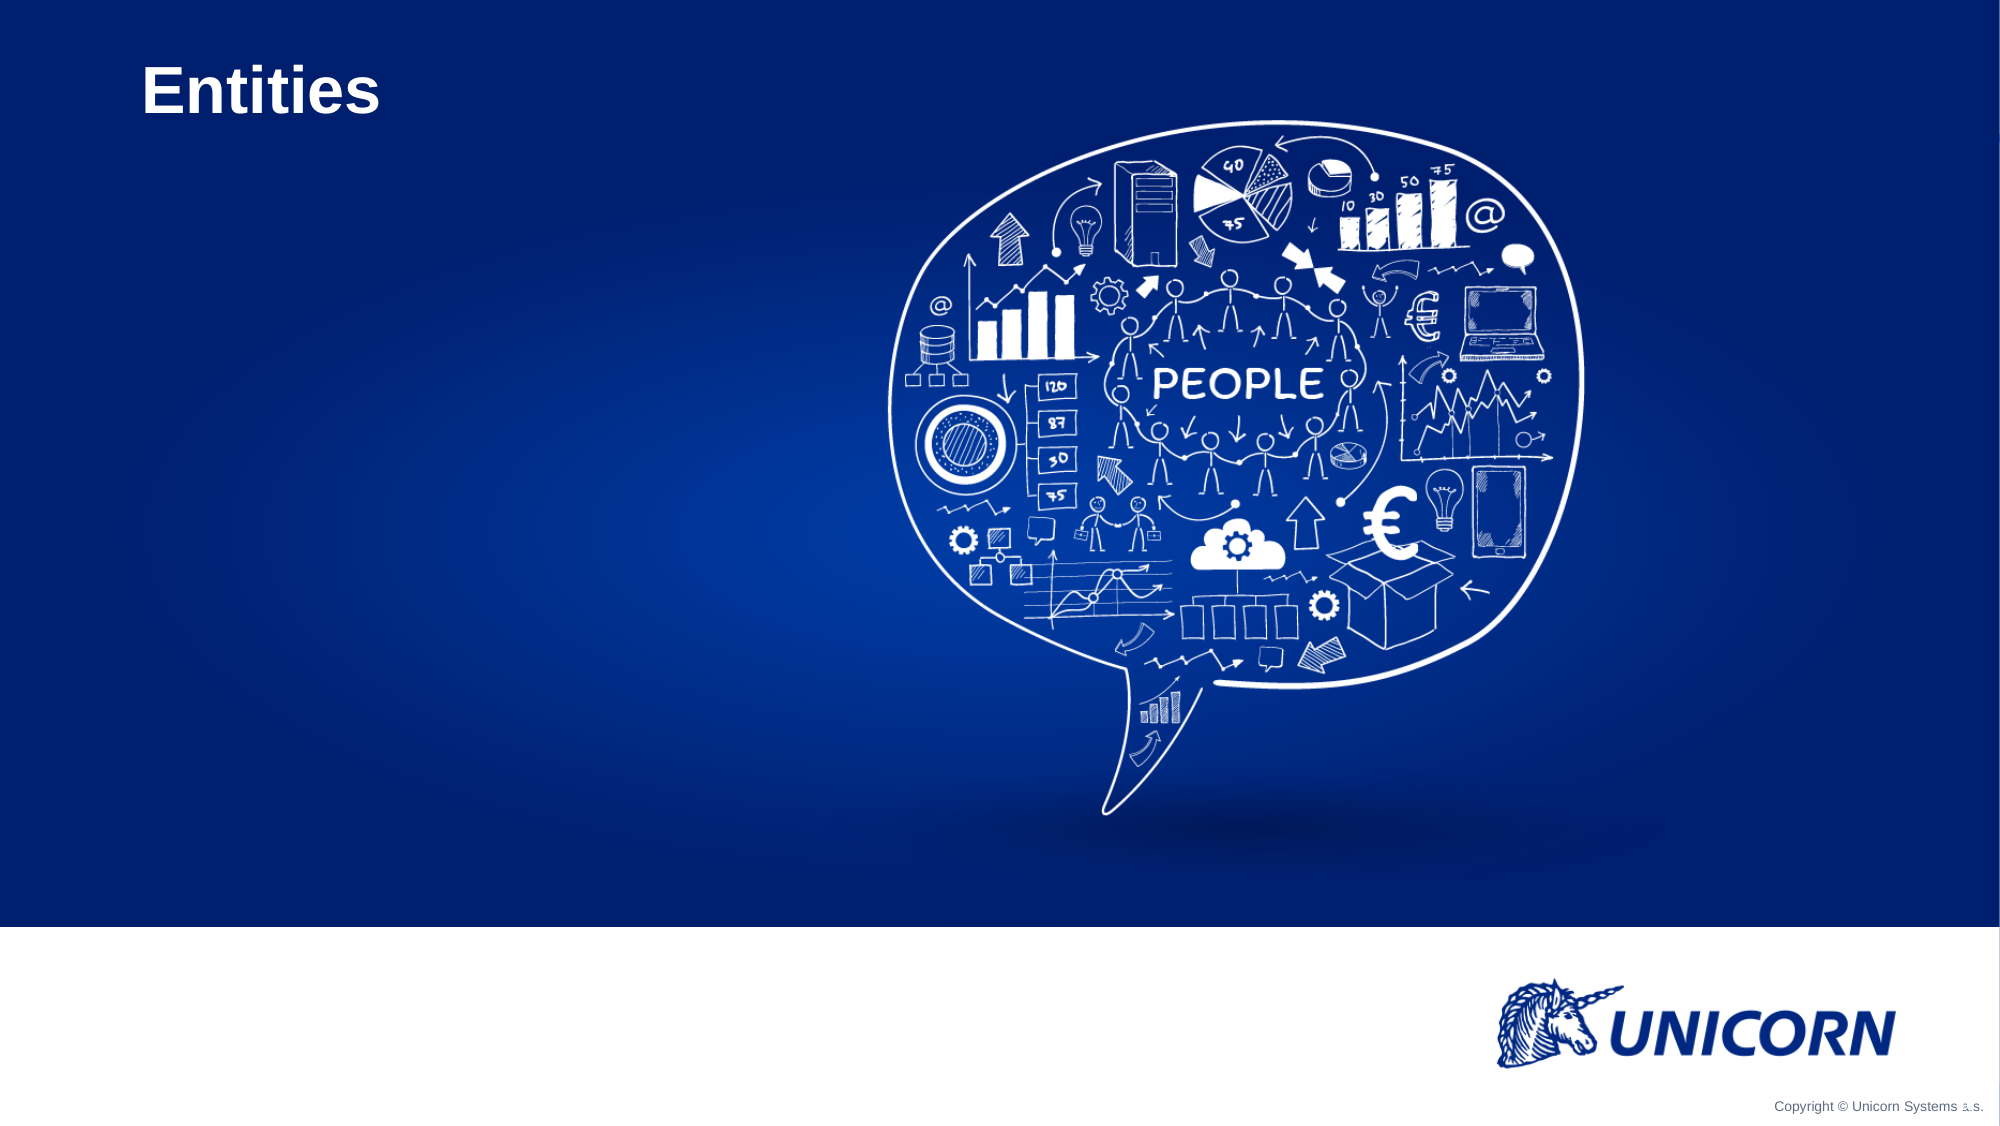

# Entities
10
Copyright © Unicorn Systems a.s.